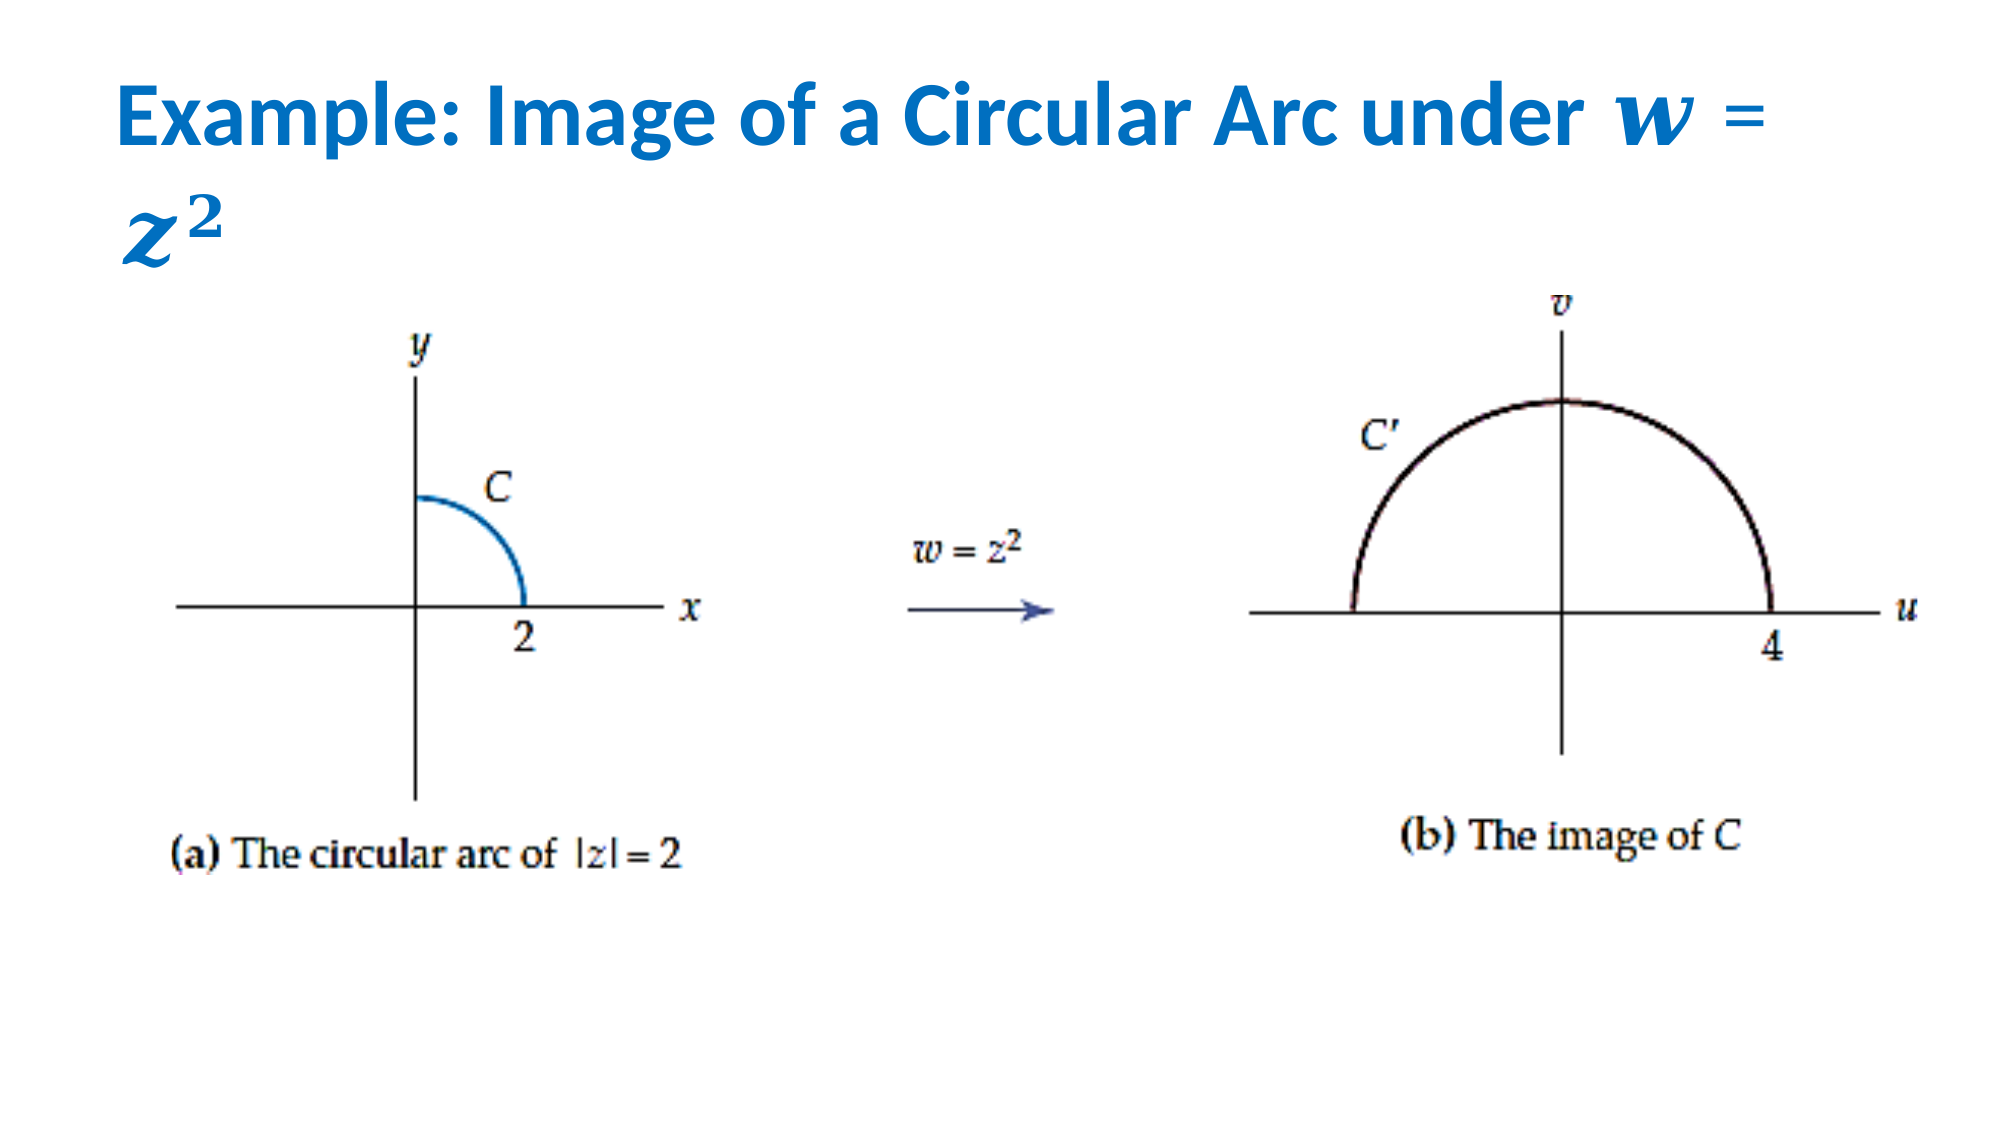

# Example: Image of a Circular Arc under 𝒘 = 𝒛𝟐